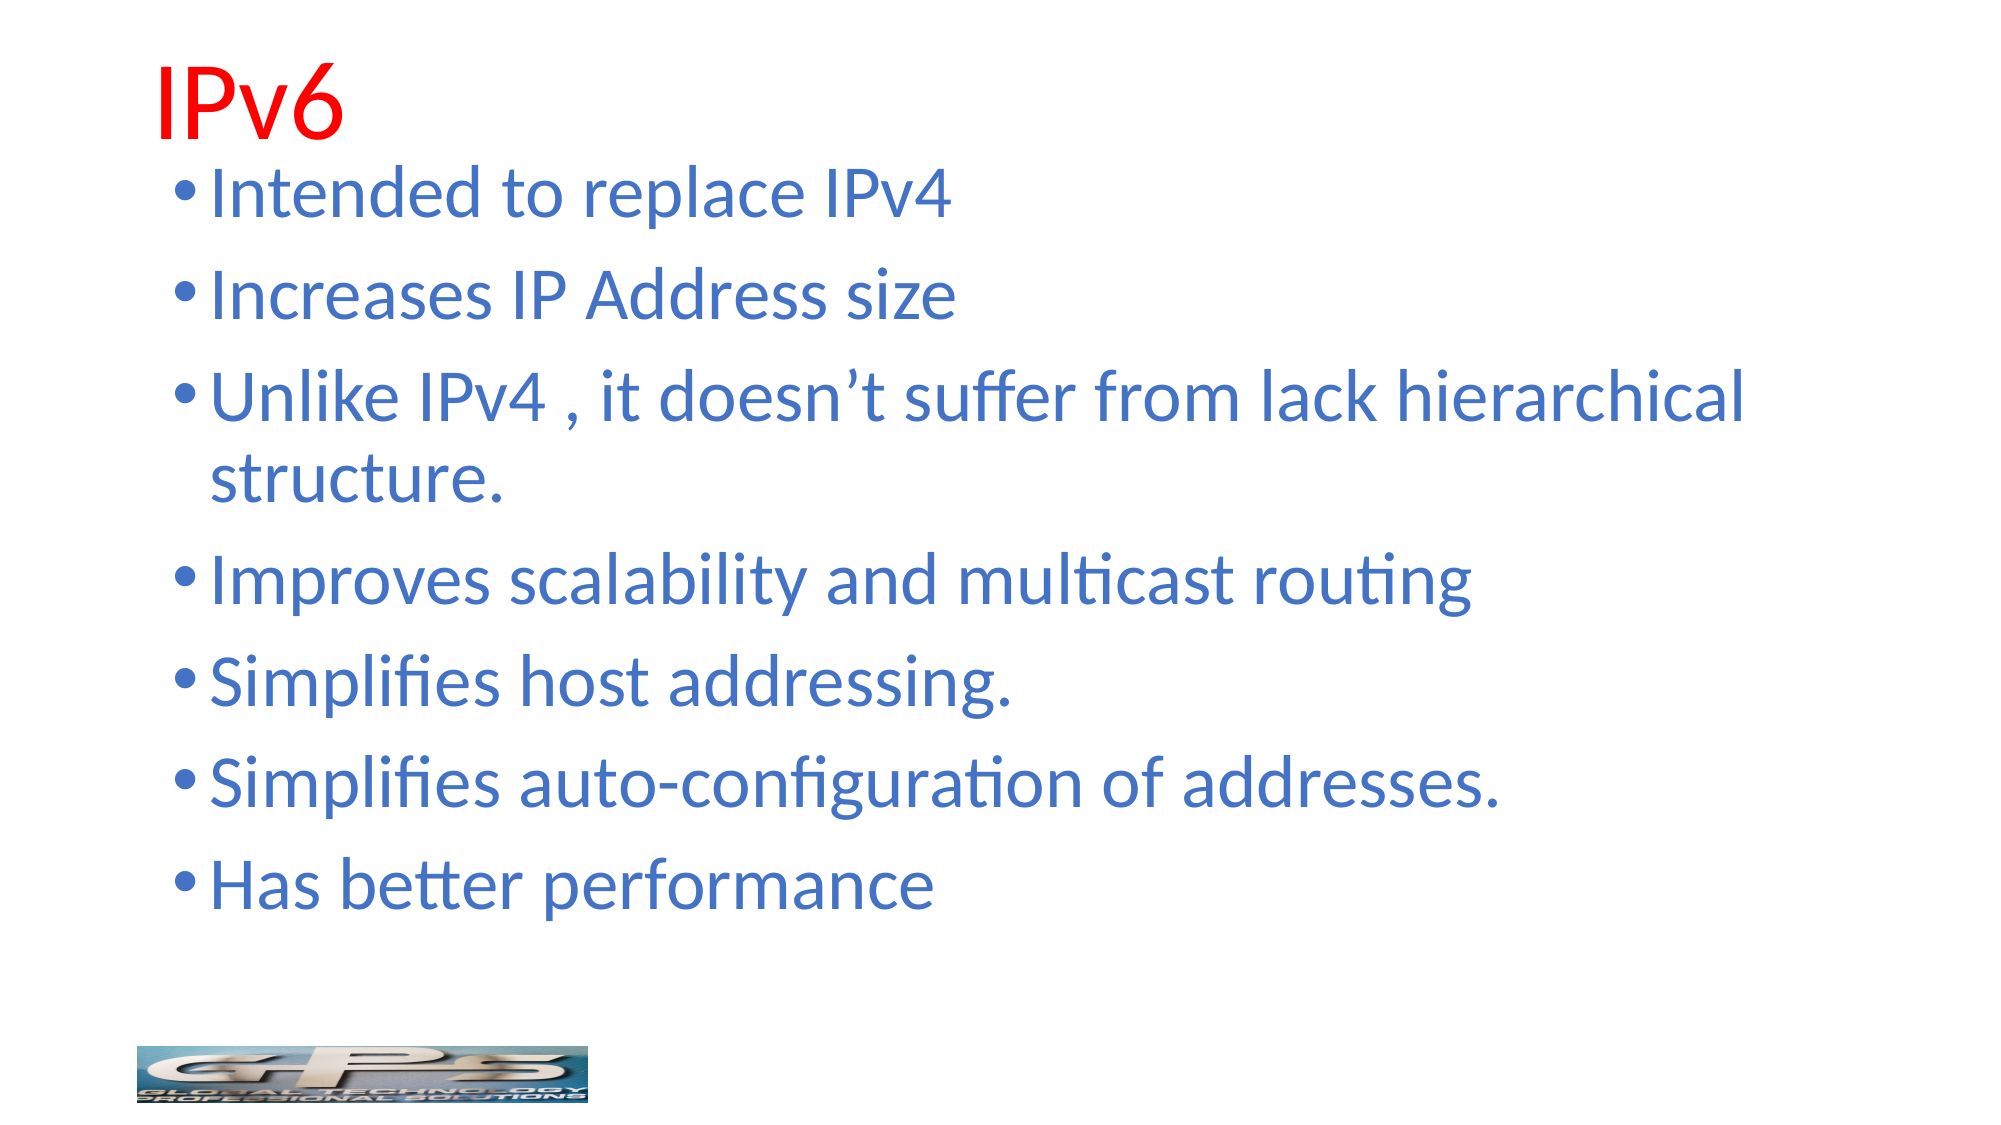

# IPv6
Intended to replace IPv4
Increases IP Address size
Unlike IPv4 , it doesn’t suffer from lack hierarchical structure.
Improves scalability and multicast routing
Simplifies host addressing.
Simplifies auto-configuration of addresses.
Has better performance